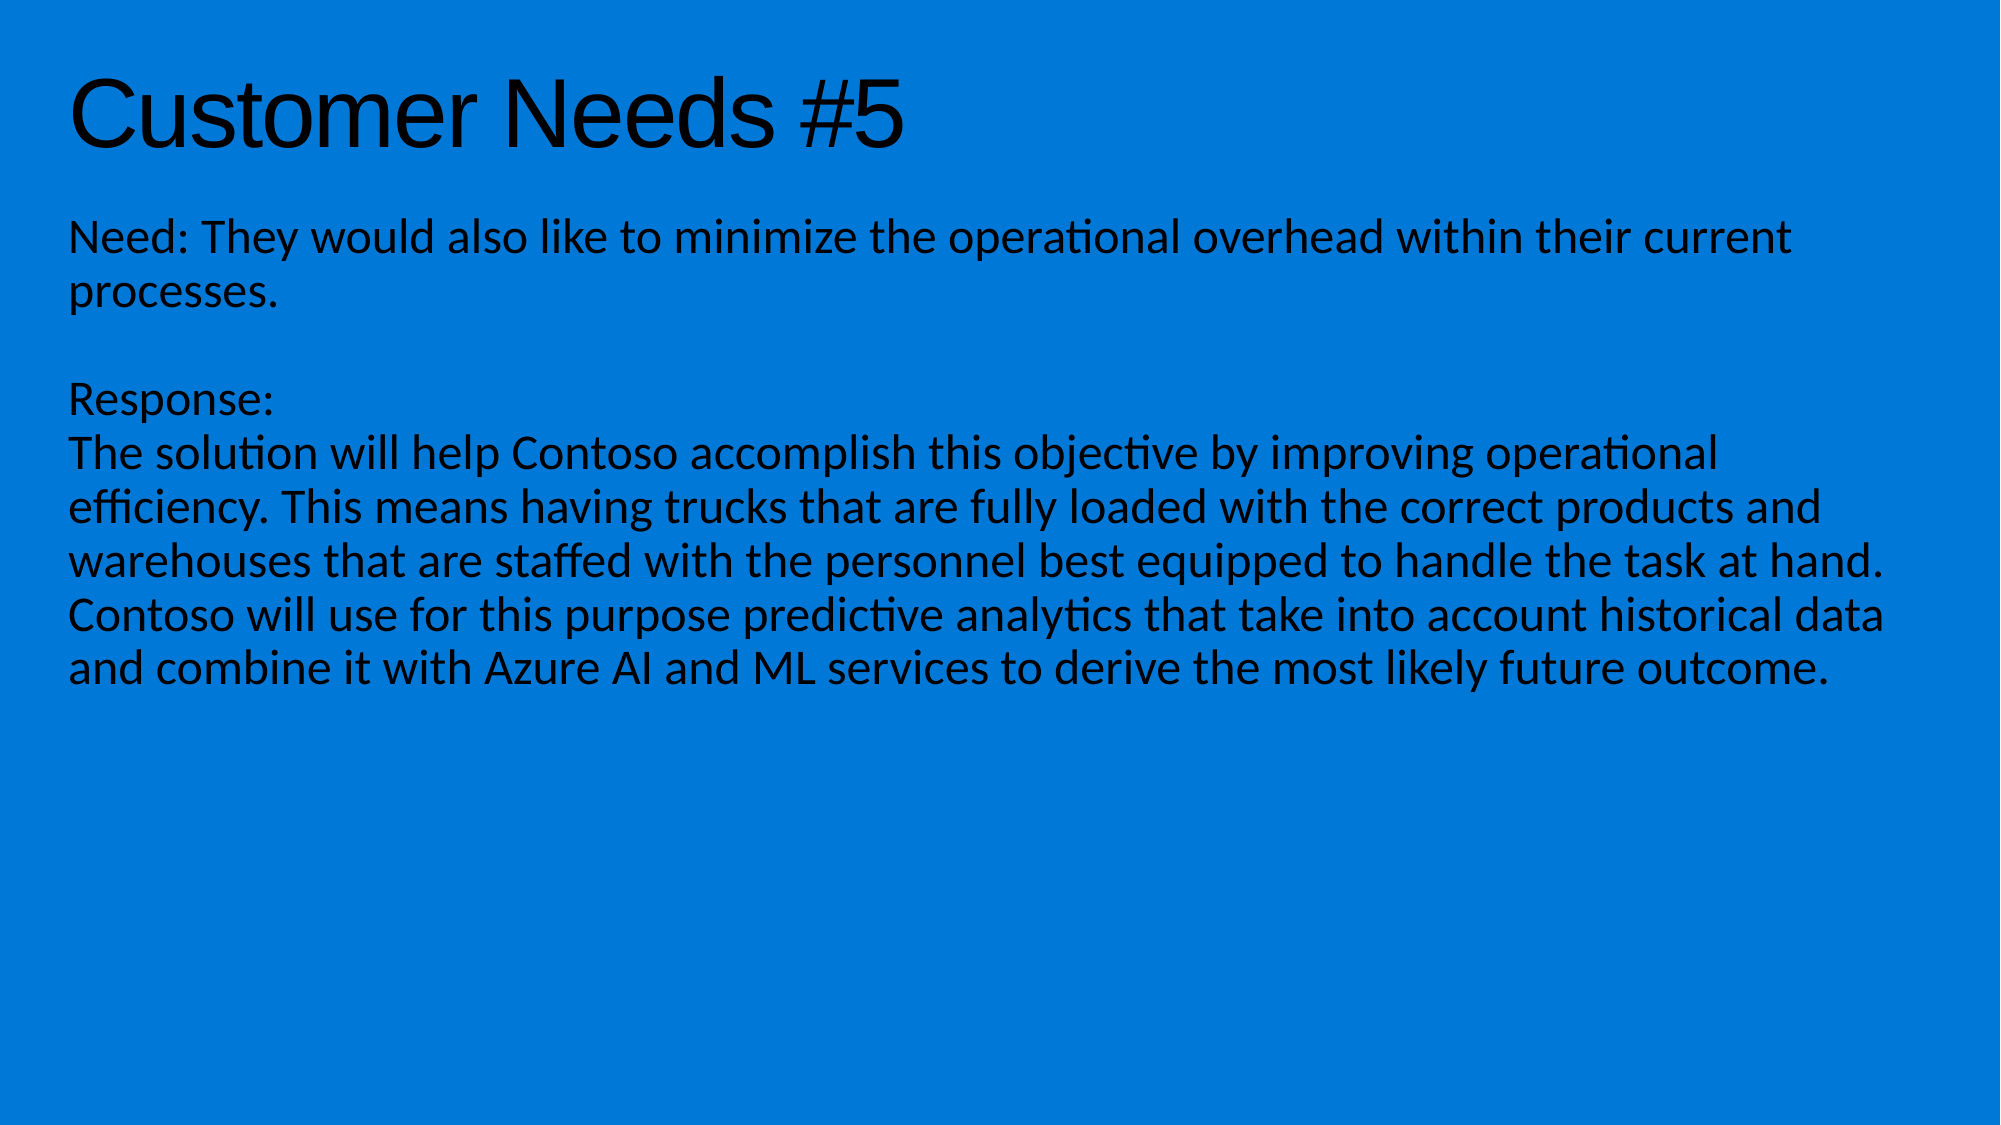

# Customer Needs #5
Need: They would also like to minimize the operational overhead within their current processes.

Response:
The solution will help Contoso accomplish this objective by improving operational efficiency. This means having trucks that are fully loaded with the correct products and warehouses that are staffed with the personnel best equipped to handle the task at hand. Contoso will use for this purpose predictive analytics that take into account historical data and combine it with Azure AI and ML services to derive the most likely future outcome.